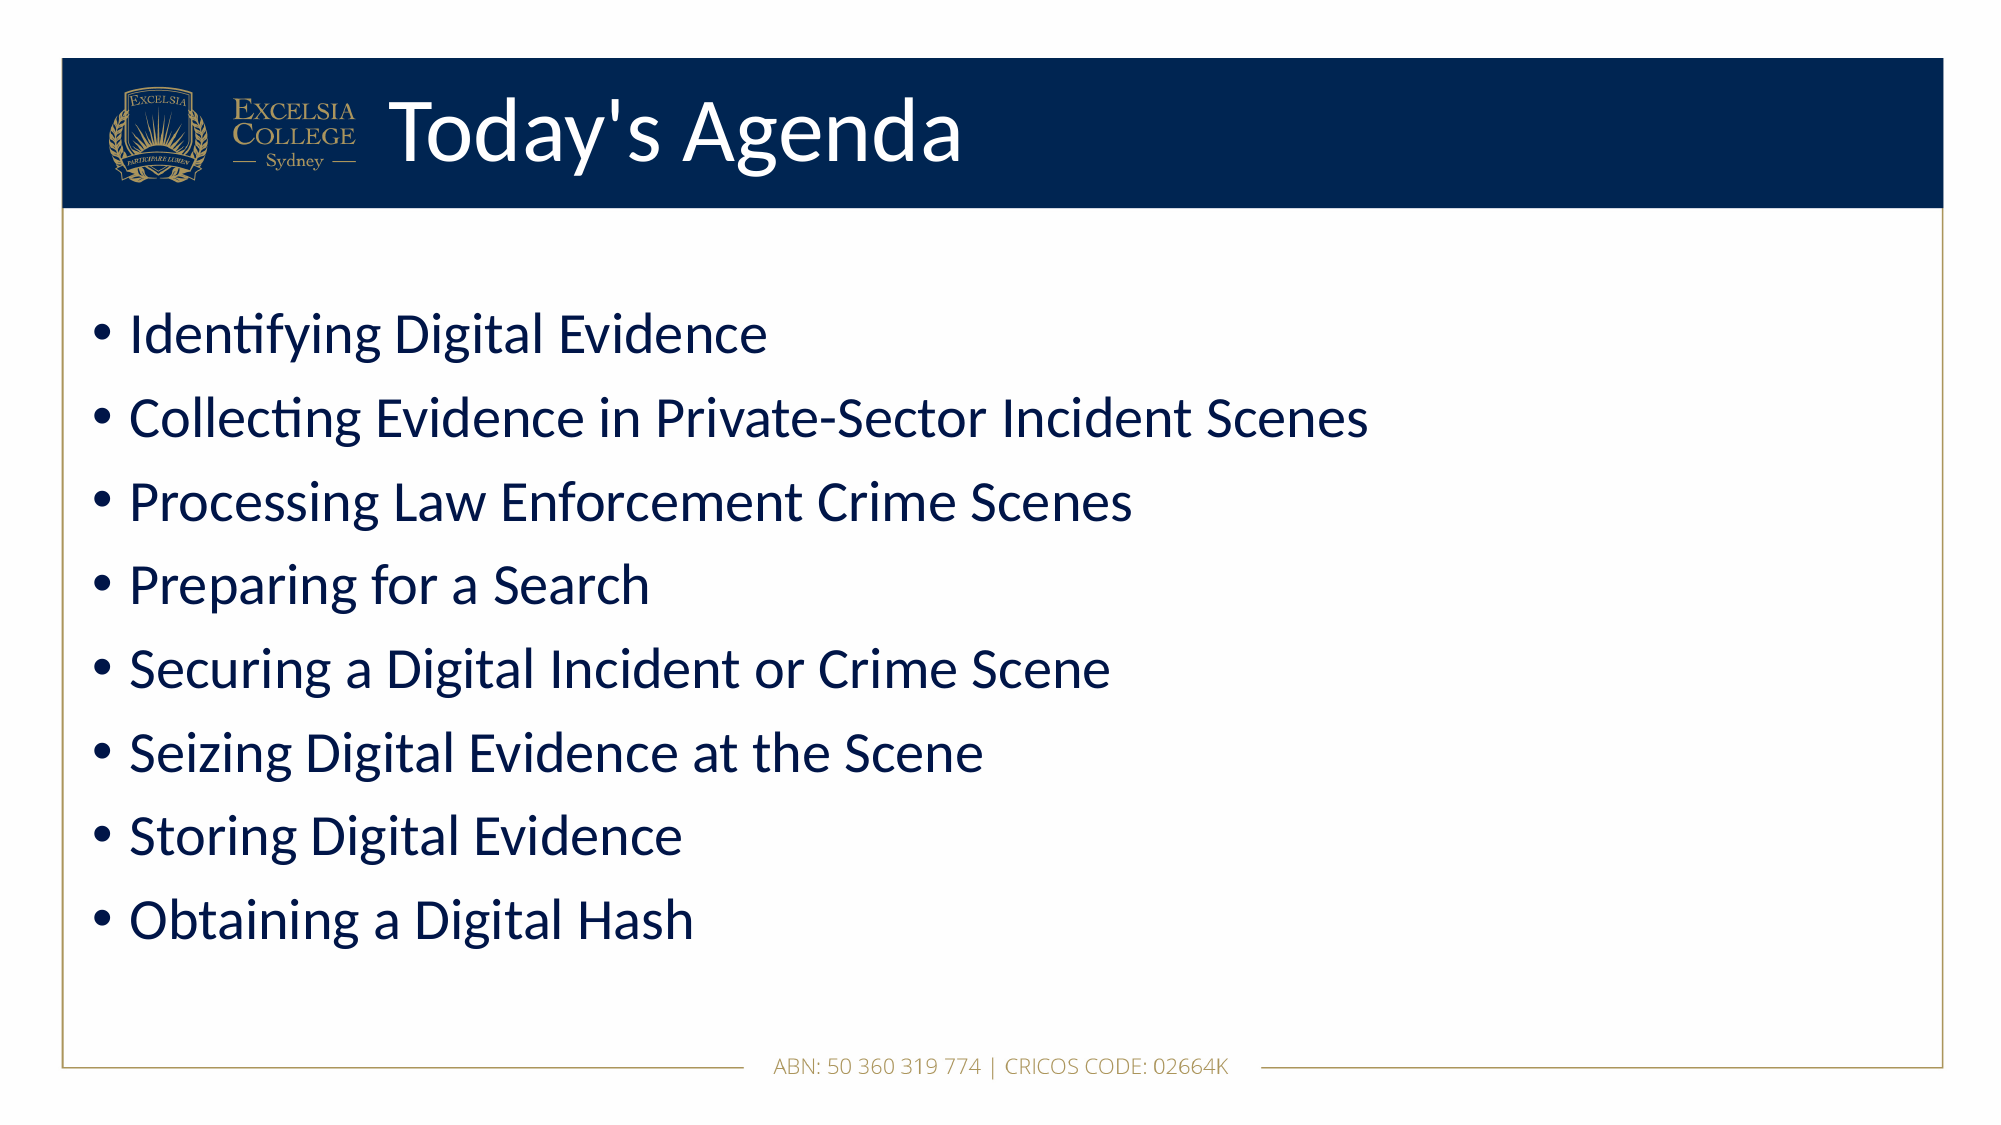

# Today's Agenda
Identifying Digital Evidence
Collecting Evidence in Private-Sector Incident Scenes
Processing Law Enforcement Crime Scenes
Preparing for a Search
Securing a Digital Incident or Crime Scene
Seizing Digital Evidence at the Scene
Storing Digital Evidence
Obtaining a Digital Hash